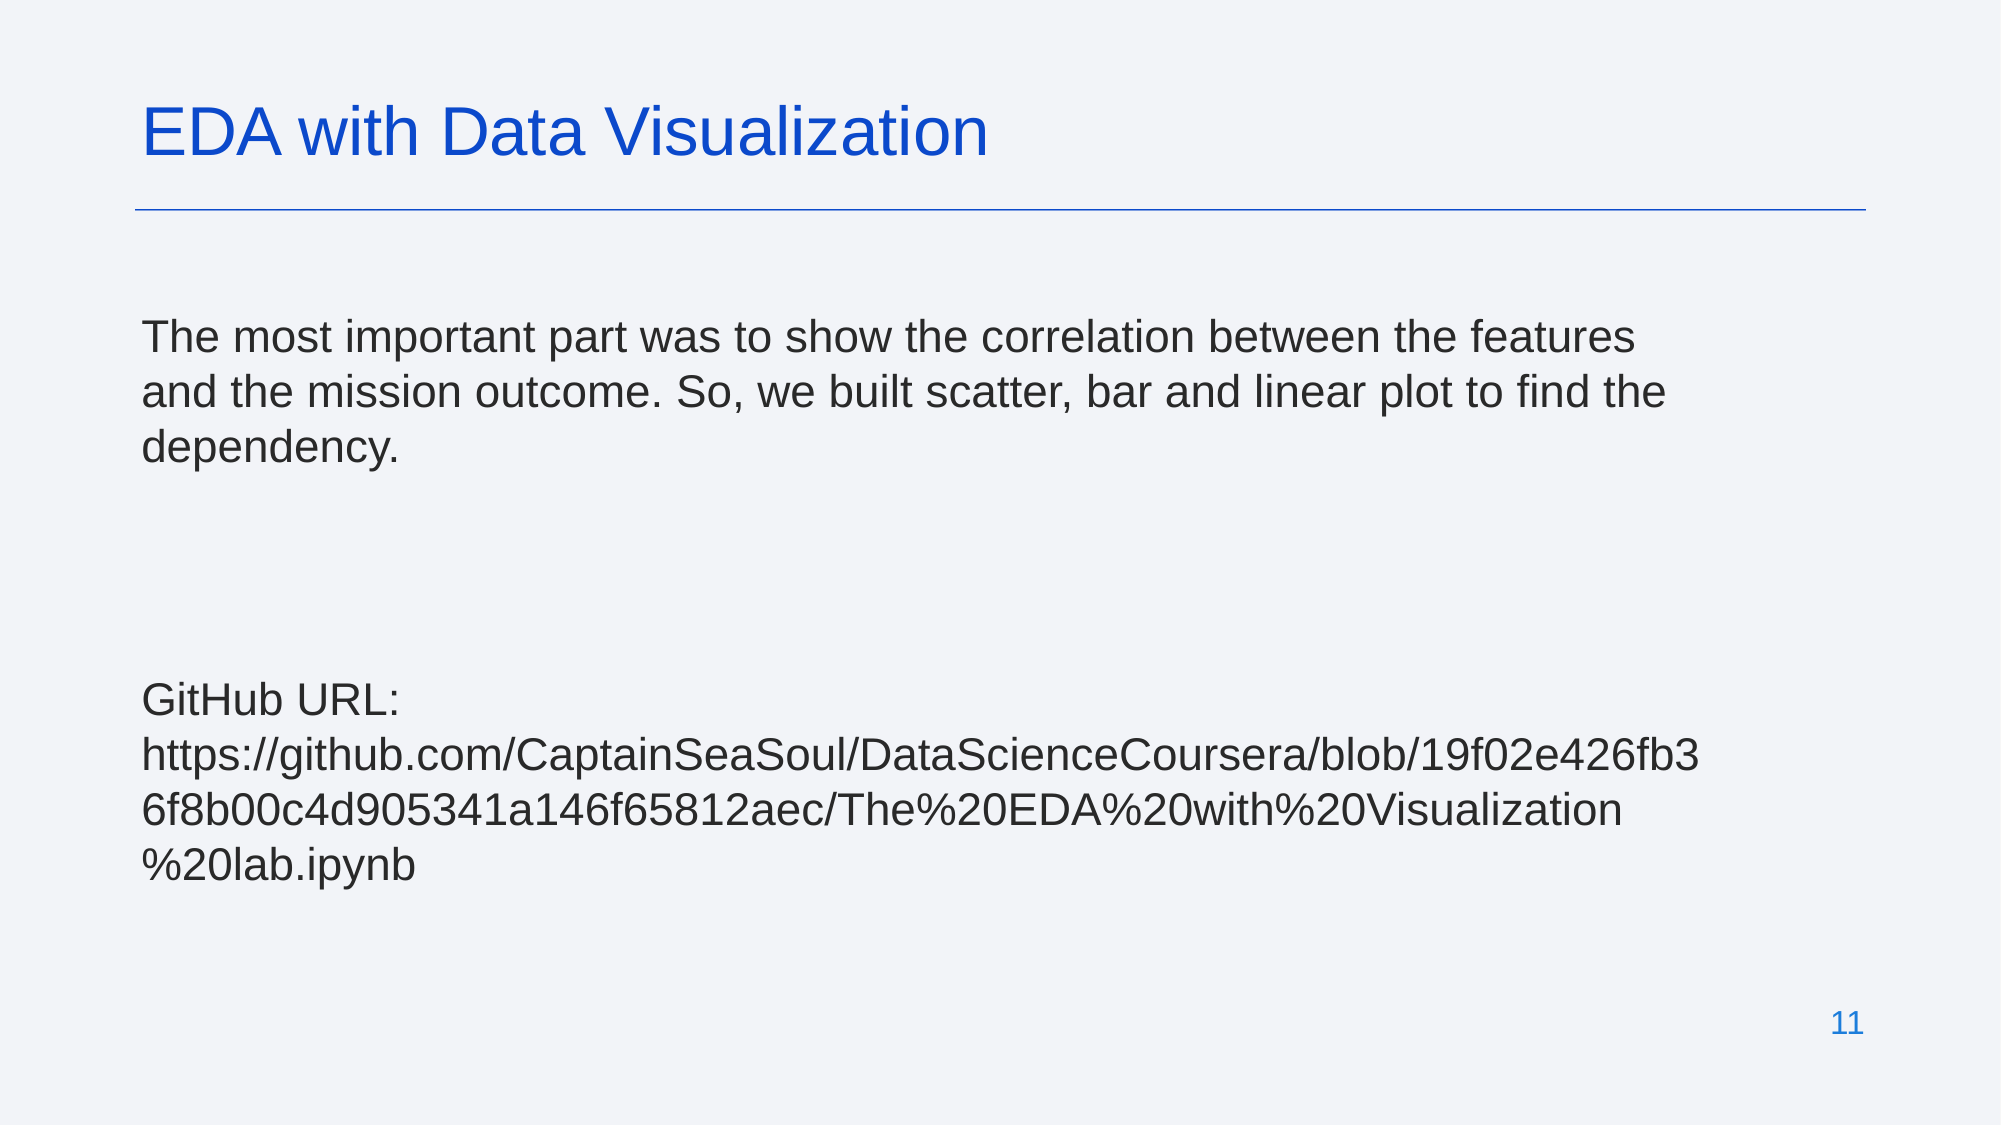

EDA with Data Visualization
The most important part was to show the correlation between the features and the mission outcome. So, we built scatter, bar and linear plot to find the dependency.

GitHub URL: https://github.com/CaptainSeaSoul/DataScienceCoursera/blob/19f02e426fb36f8b00c4d905341a146f65812aec/The%20EDA%20with%20Visualization%20lab.ipynb

11